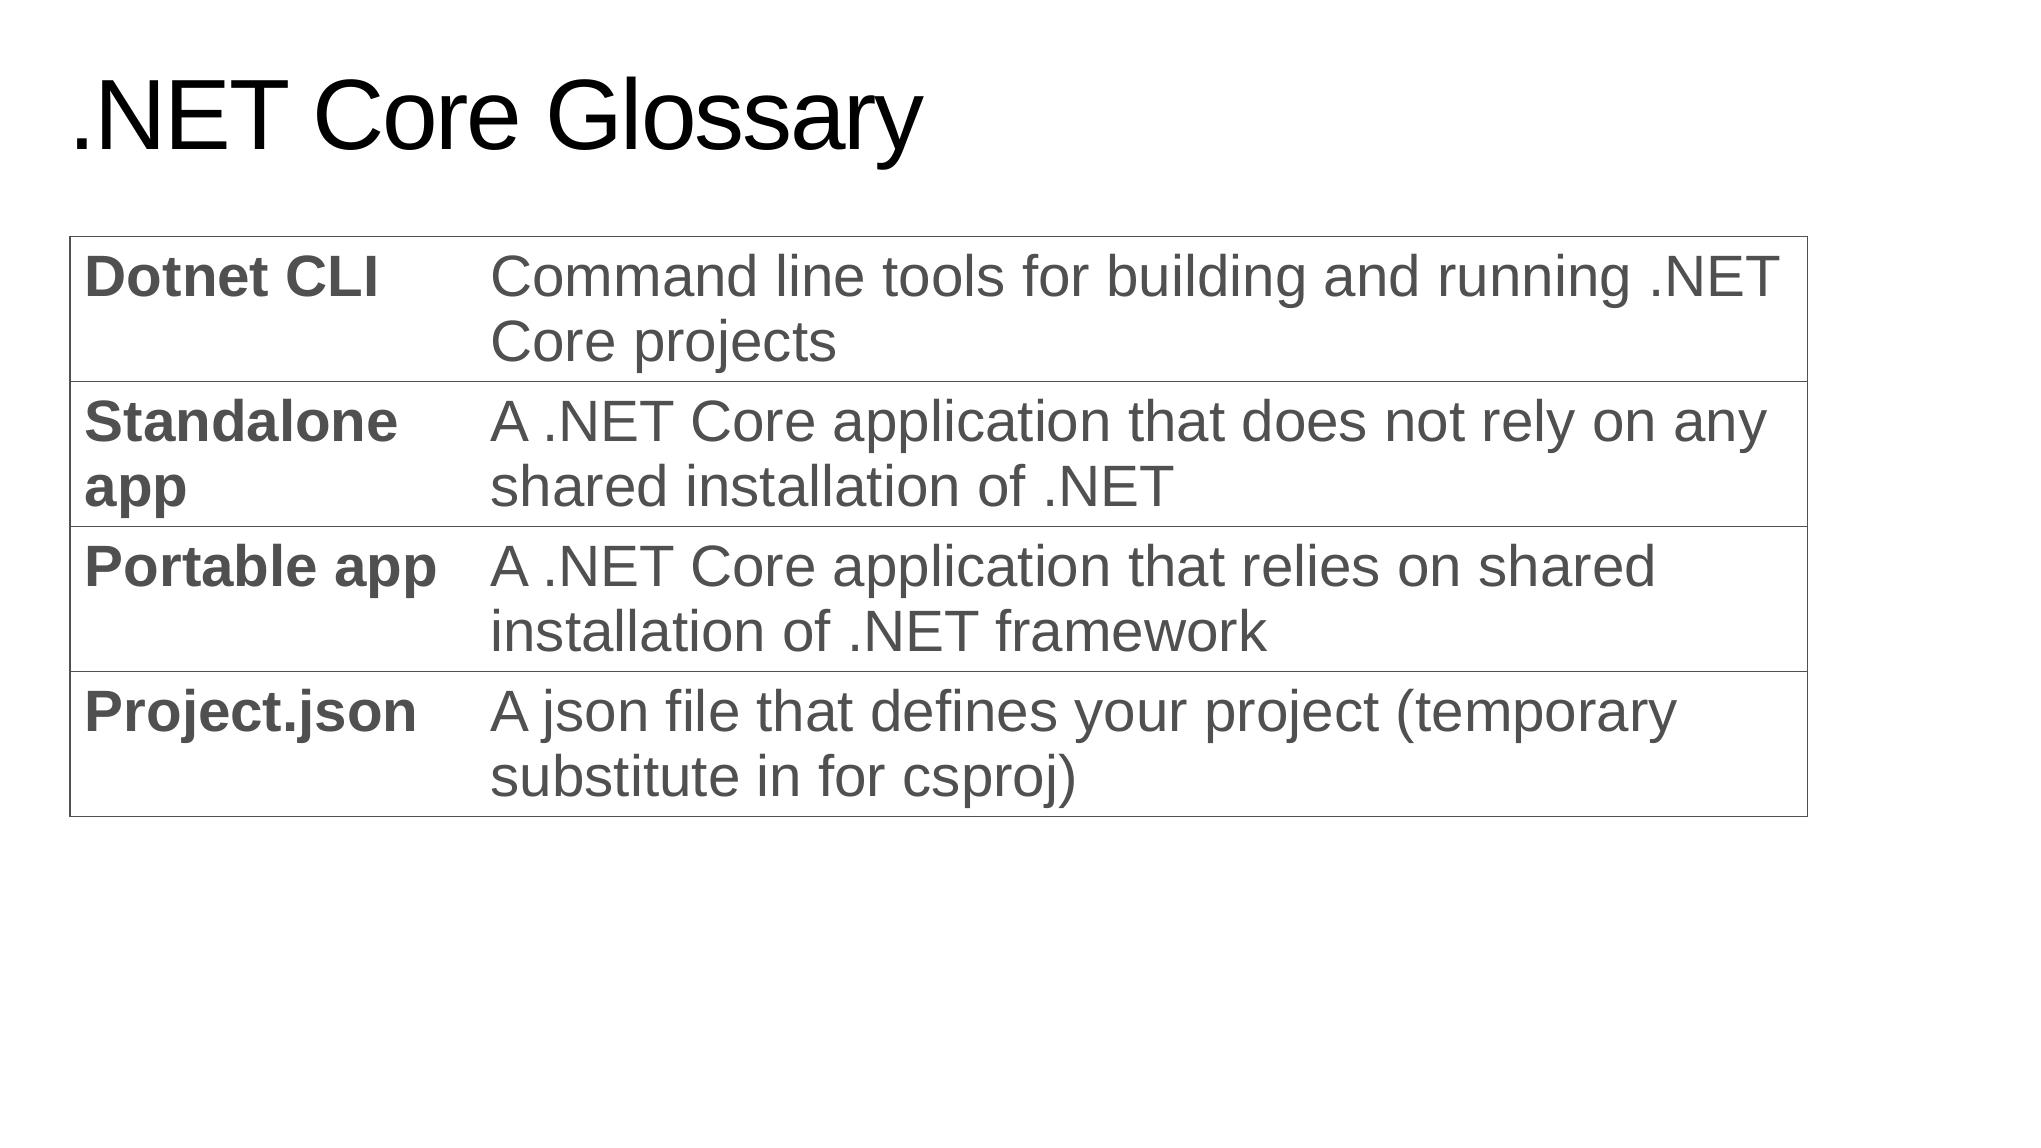

# .NET Core Glossary
| Dotnet CLI | Command line tools for building and running .NET Core projects |
| --- | --- |
| Standalone app | A .NET Core application that does not rely on any shared installation of .NET |
| Portable app | A .NET Core application that relies on shared installation of .NET framework |
| Project.json | A json file that defines your project (temporary substitute in for csproj) |